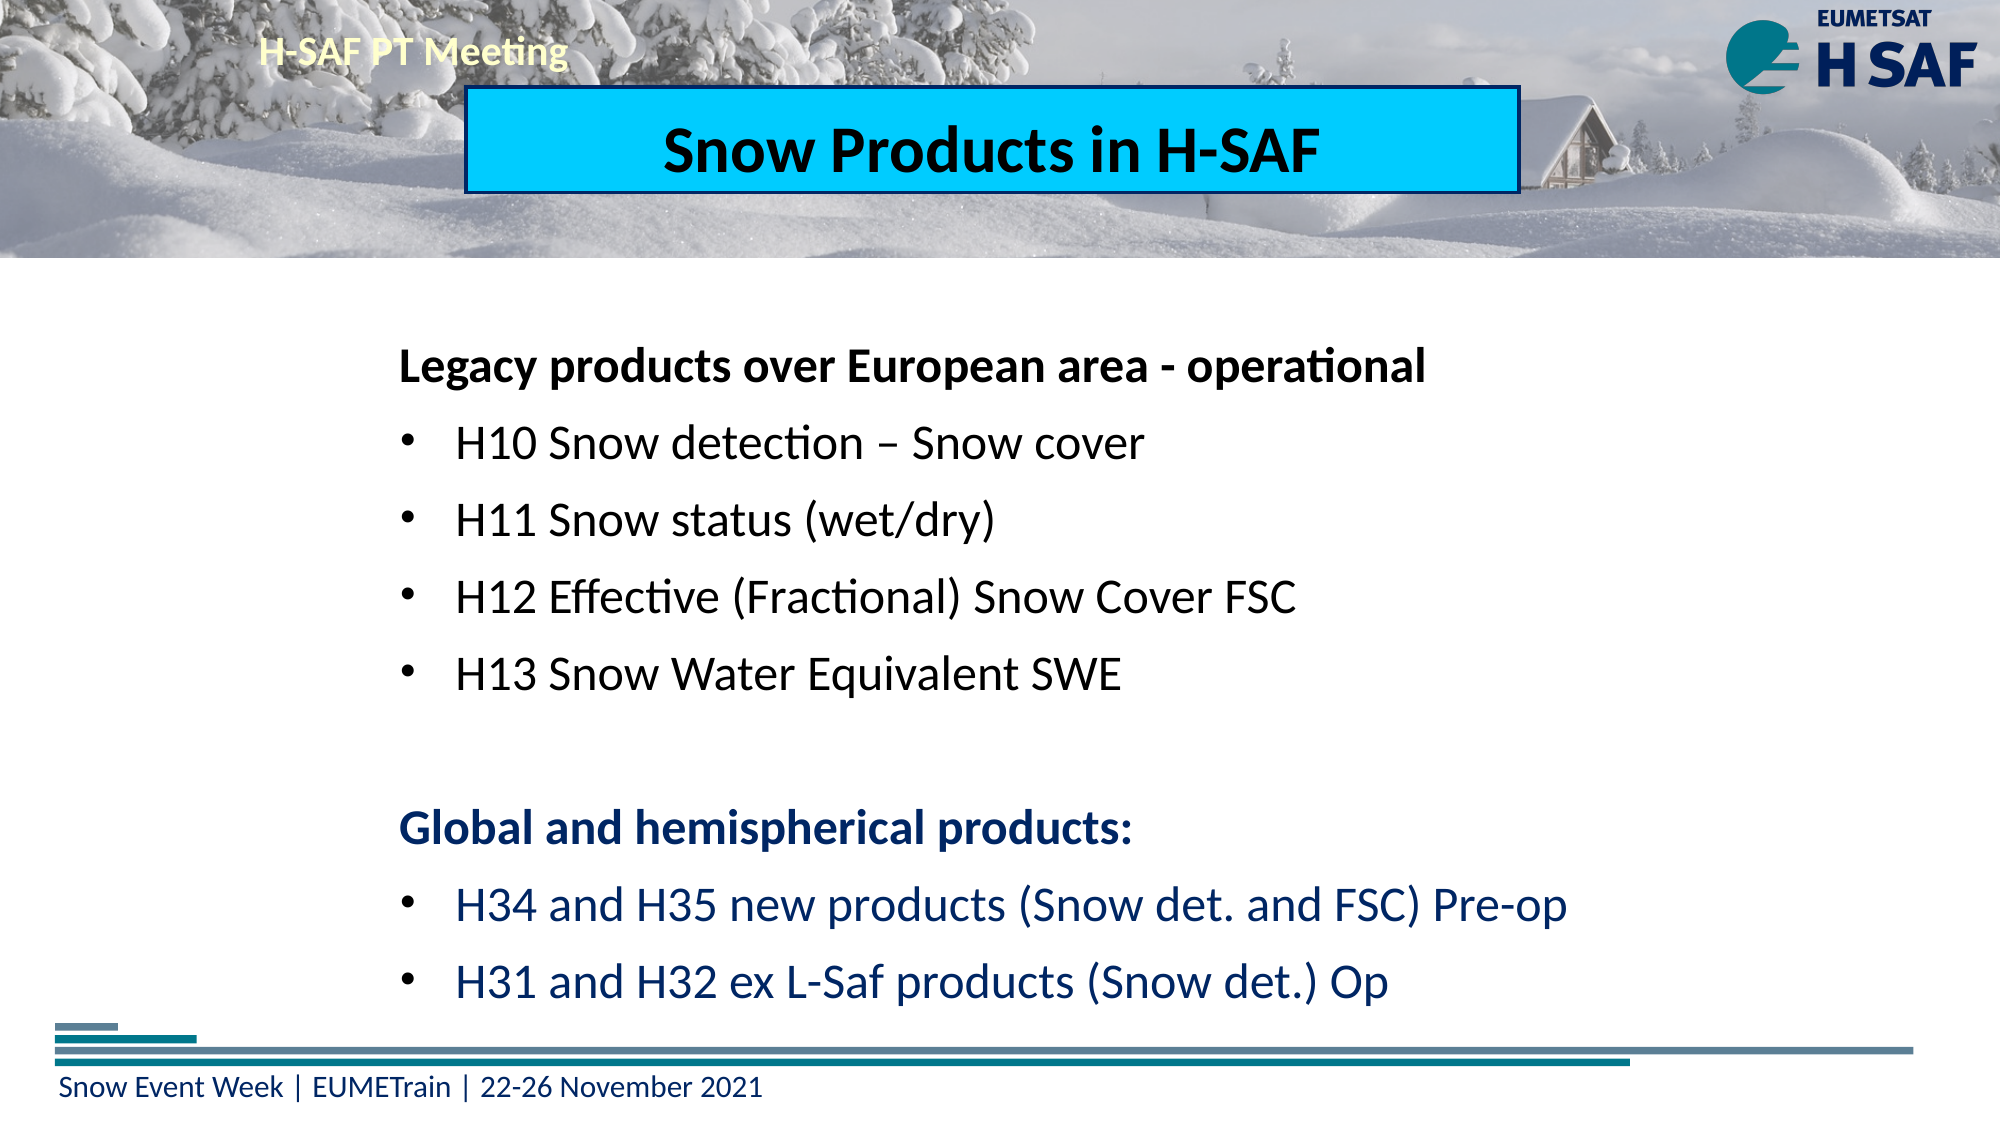

H-SAF PT Meeting
Snow Products in H-SAF
Legacy products over European area - operational
H10 Snow detection – Snow cover
H11 Snow status (wet/dry)
H12 Effective (Fractional) Snow Cover FSC
H13 Snow Water Equivalent SWE

Global and hemispherical products:
H34 and H35 new products (Snow det. and FSC) Pre-op
H31 and H32 ex L-Saf products (Snow det.) Op